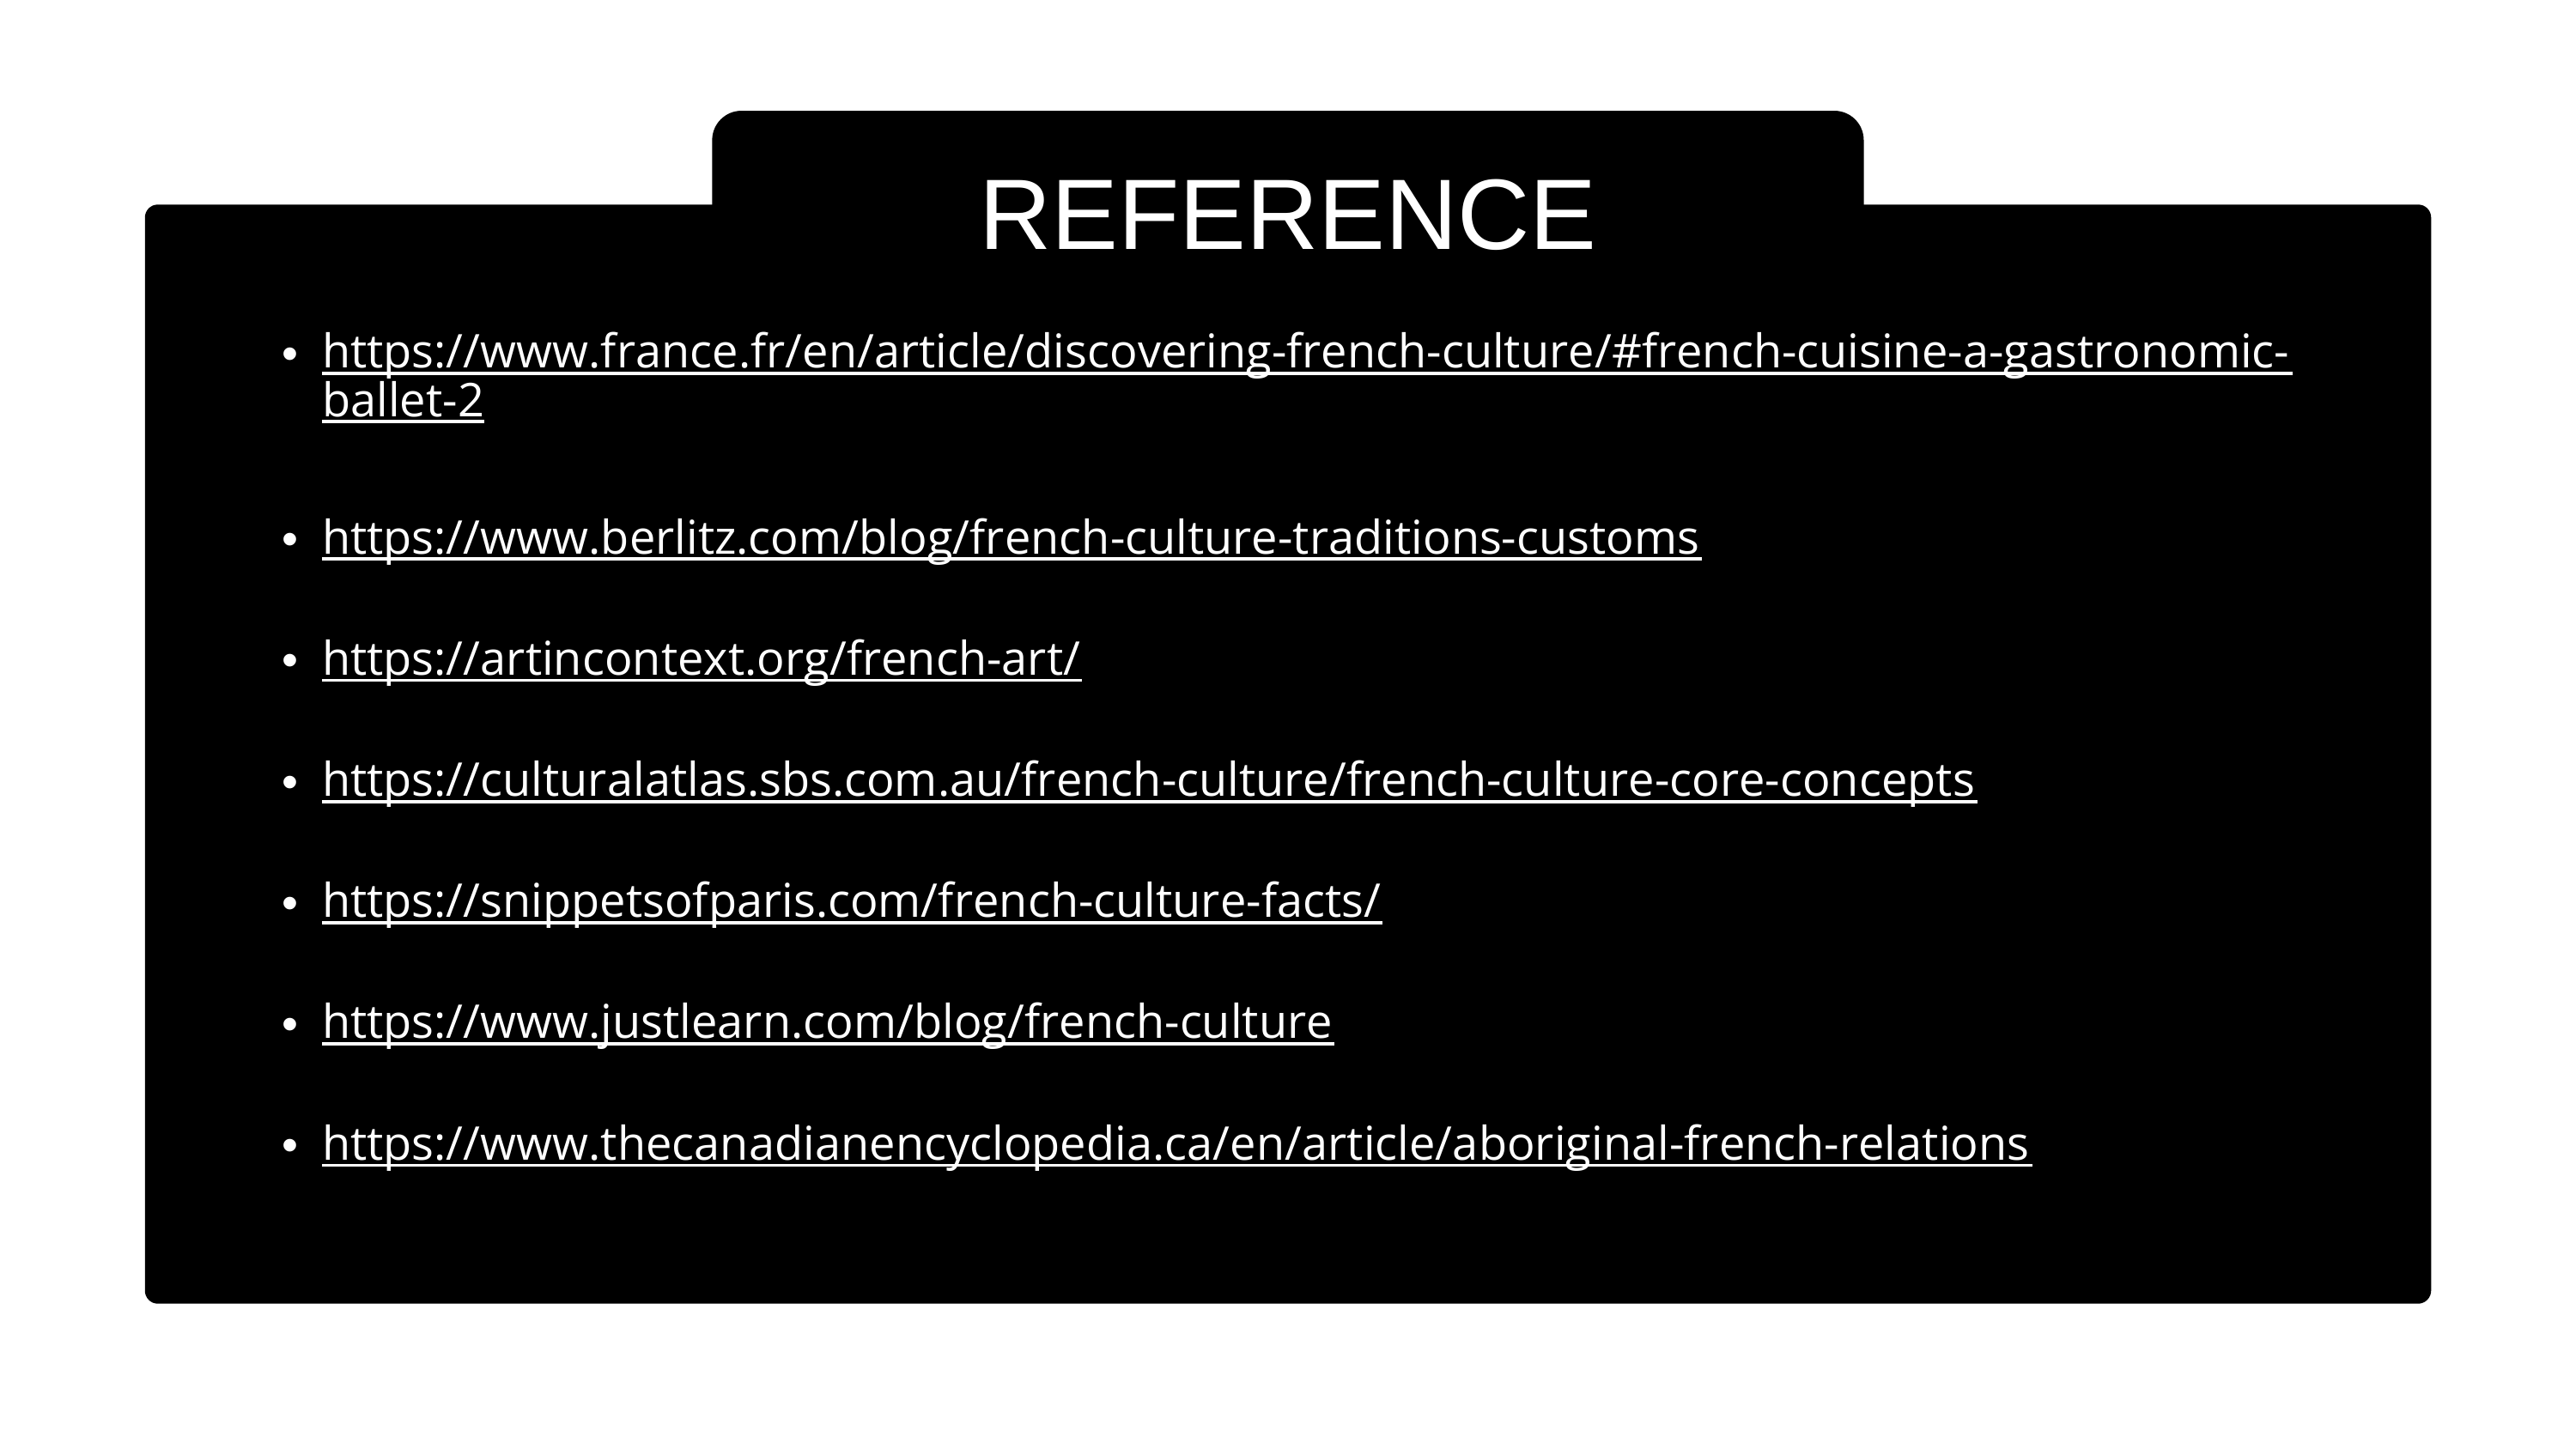

REFERENCE

https://www.france.fr/en/article/discovering-french-culture/#french-cuisine-a-gastronomic-ballet-2
https://www.berlitz.com/blog/french-culture-traditions-customs
https://artincontext.org/french-art/
https://culturalatlas.sbs.com.au/french-culture/french-culture-core-concepts
https://snippetsofparis.com/french-culture-facts/
https://www.justlearn.com/blog/french-culture
https://www.thecanadianencyclopedia.ca/en/article/aboriginal-french-relations